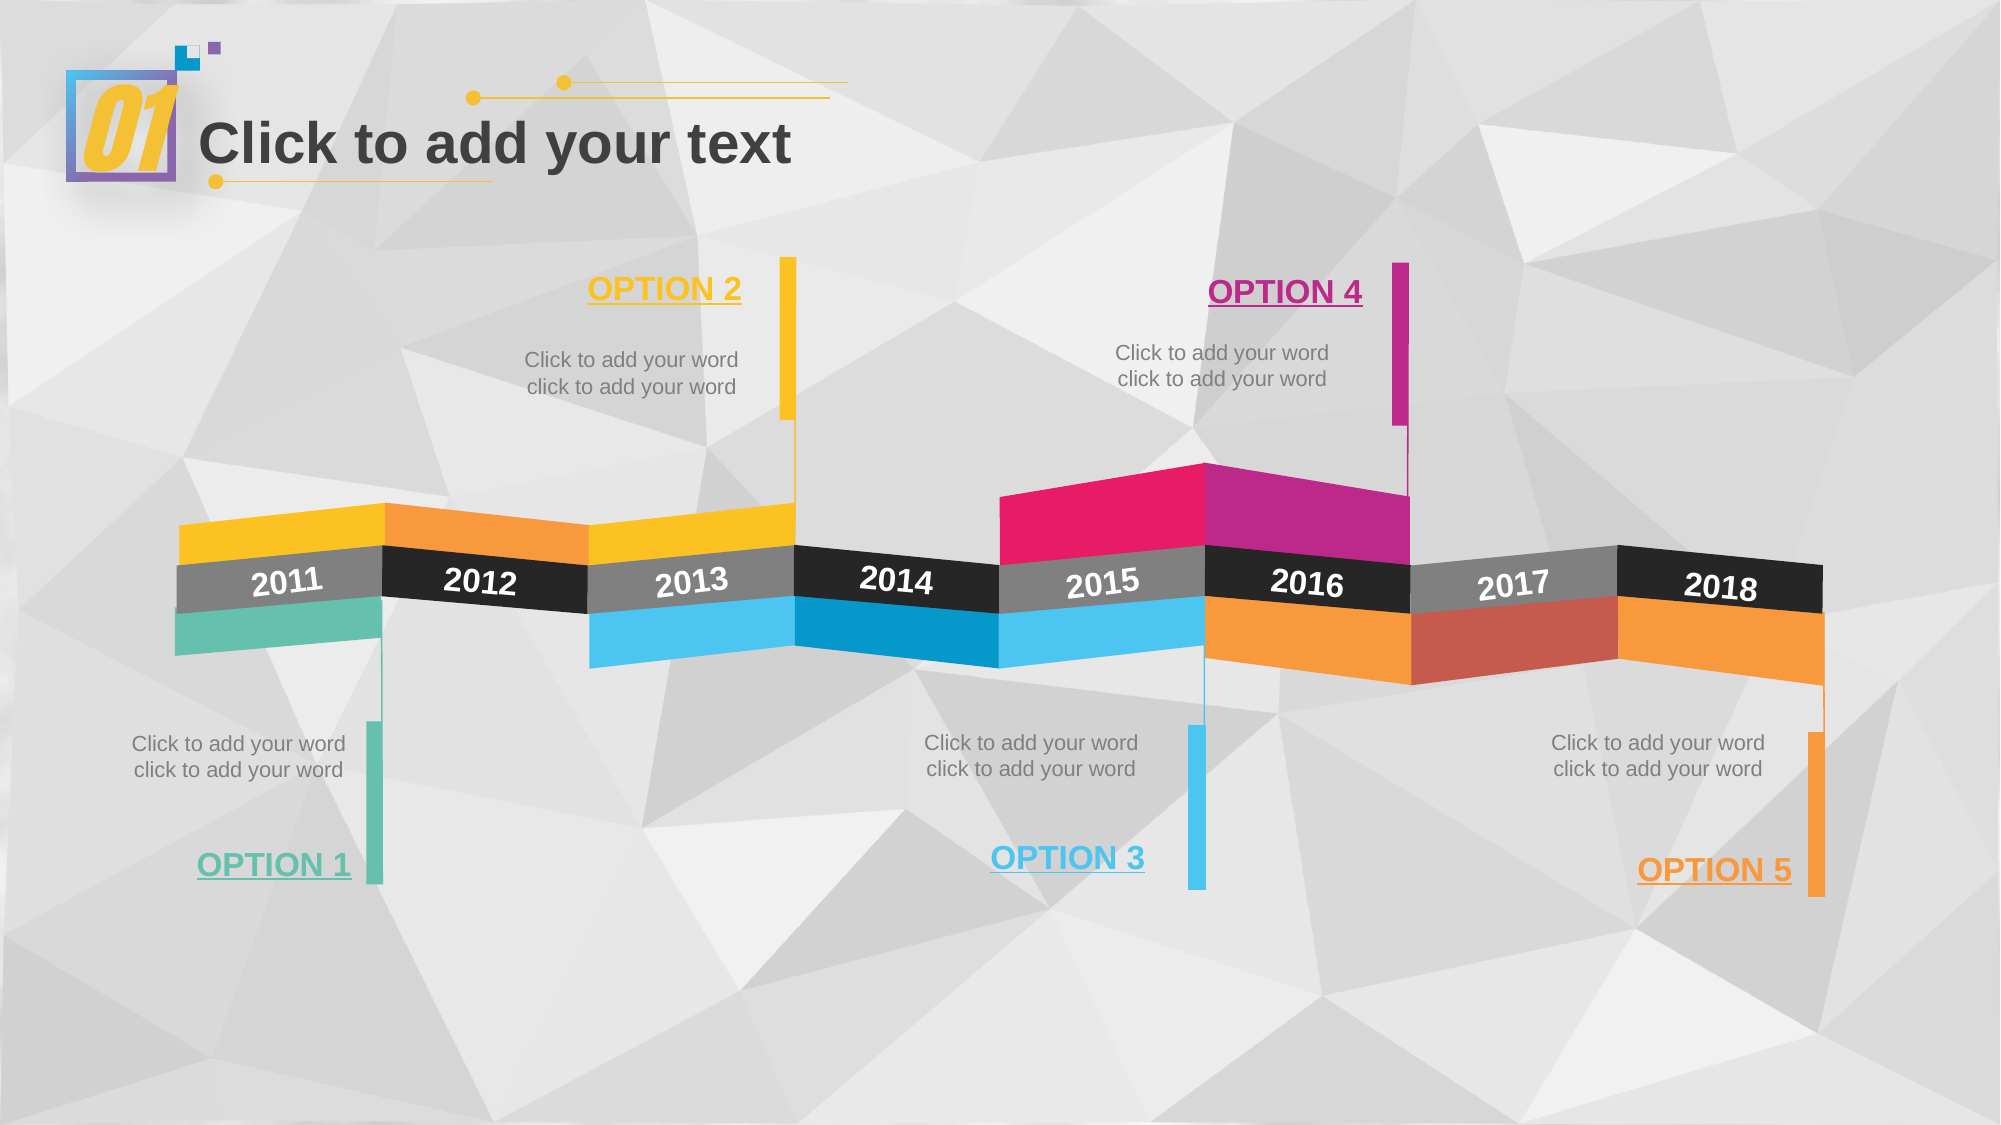

01

Click to add your text

OPTION 2
OPTION 4

Click to add your word click to add your word

Click to add your word click to add your word

2014
2011
2012
2013
2015
2016
2017
2018

Click to add your word click to add your word

Click to add your word click to add your word

Click to add your word click to add your word

OPTION 3
OPTION 1
OPTION 5